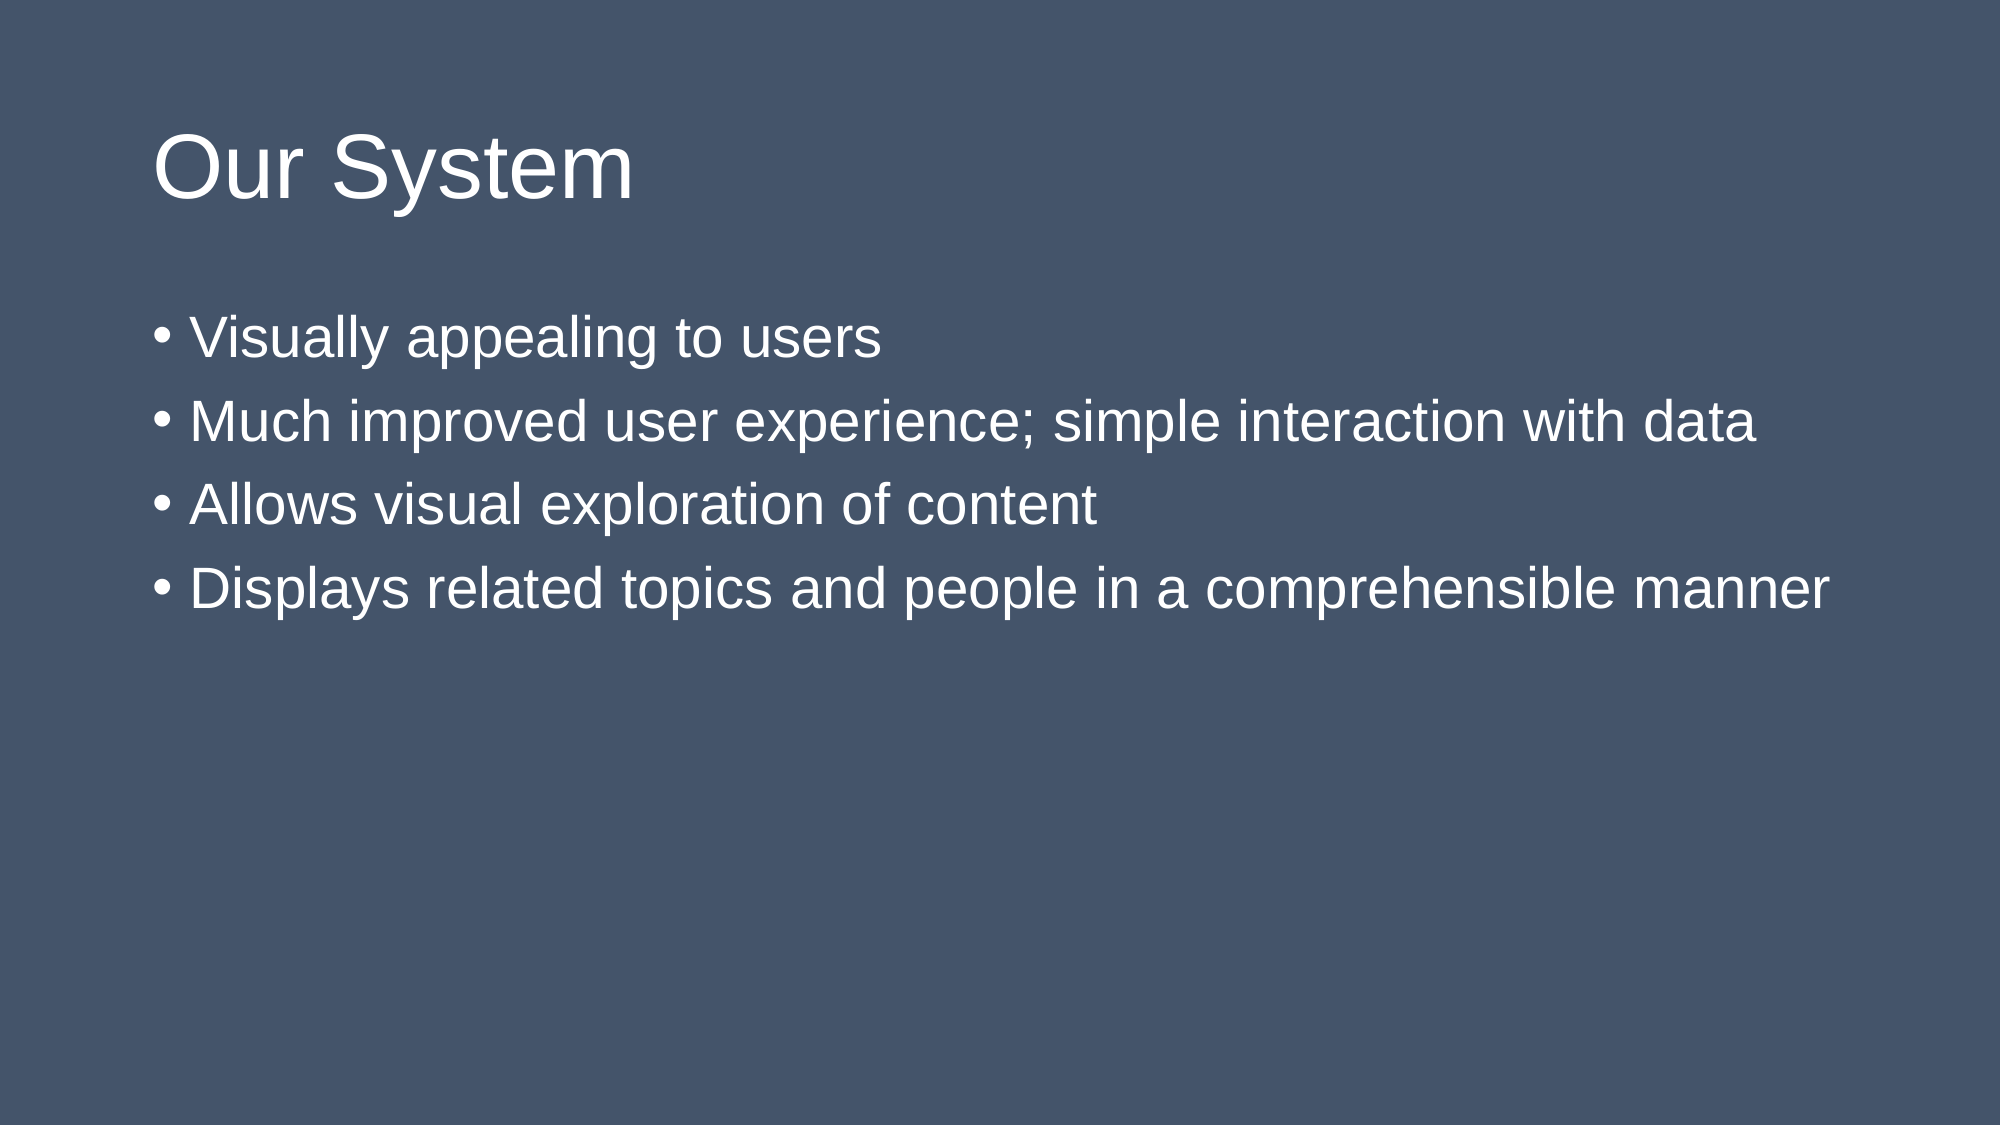

# Our System
Visually appealing to users
Much improved user experience; simple interaction with data
Allows visual exploration of content
Displays related topics and people in a comprehensible manner